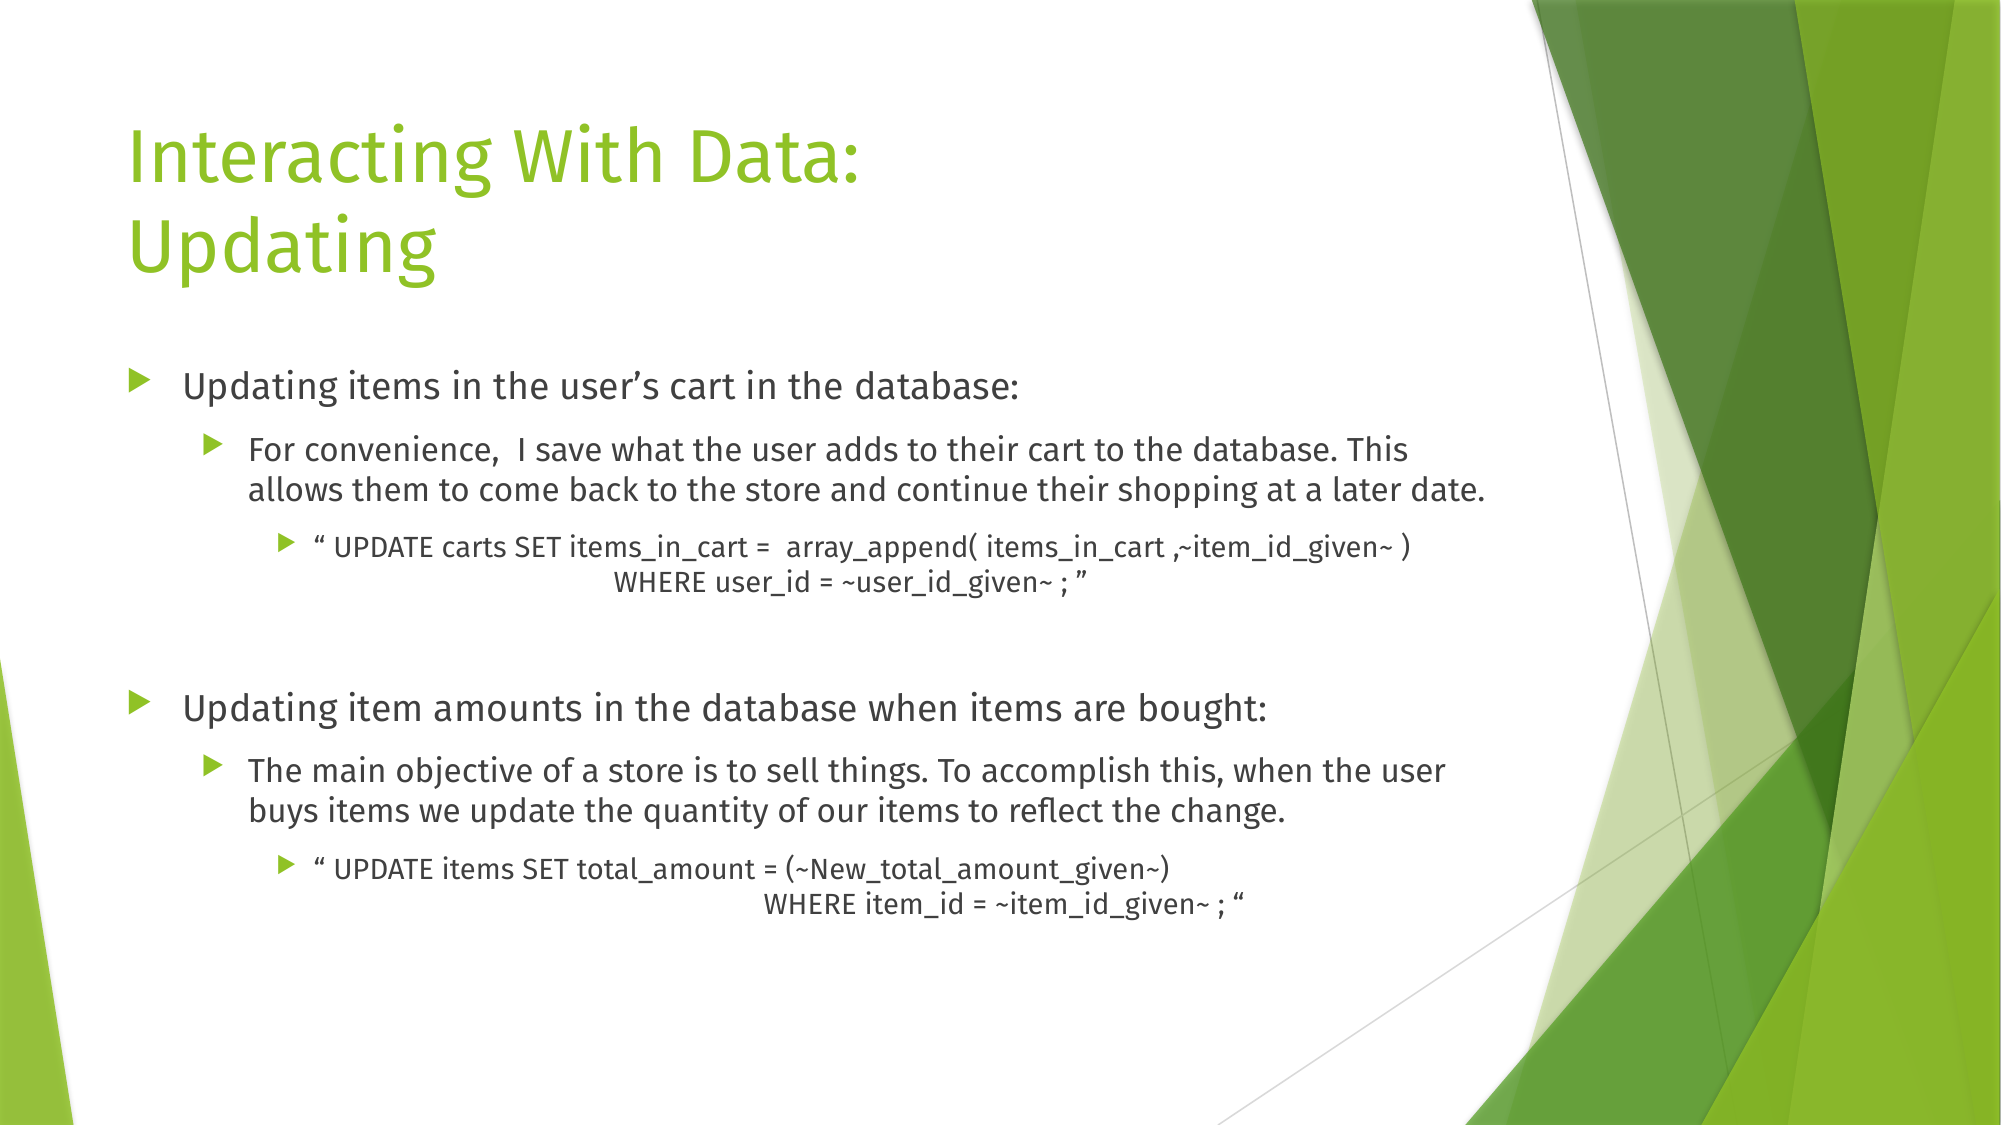

# Interacting With Data: Updating
Updating items in the user’s cart in the database:
For convenience,  I save what the user adds to their cart to the database. This allows them to come back to the store and continue their shopping at a later date.
“ UPDATE carts SET items_in_cart =  array_append( items_in_cart ,~item_id_given~ ) 		WHERE user_id = ~user_id_given~ ; ”

Updating item amounts in the database when items are bought:
The main objective of a store is to sell things. To accomplish this, when the user buys items we update the quantity of our items to reflect the change.
“ UPDATE items SET total_amount = (~New_total_amount_given~) 					WHERE item_id = ~item_id_given~ ; “